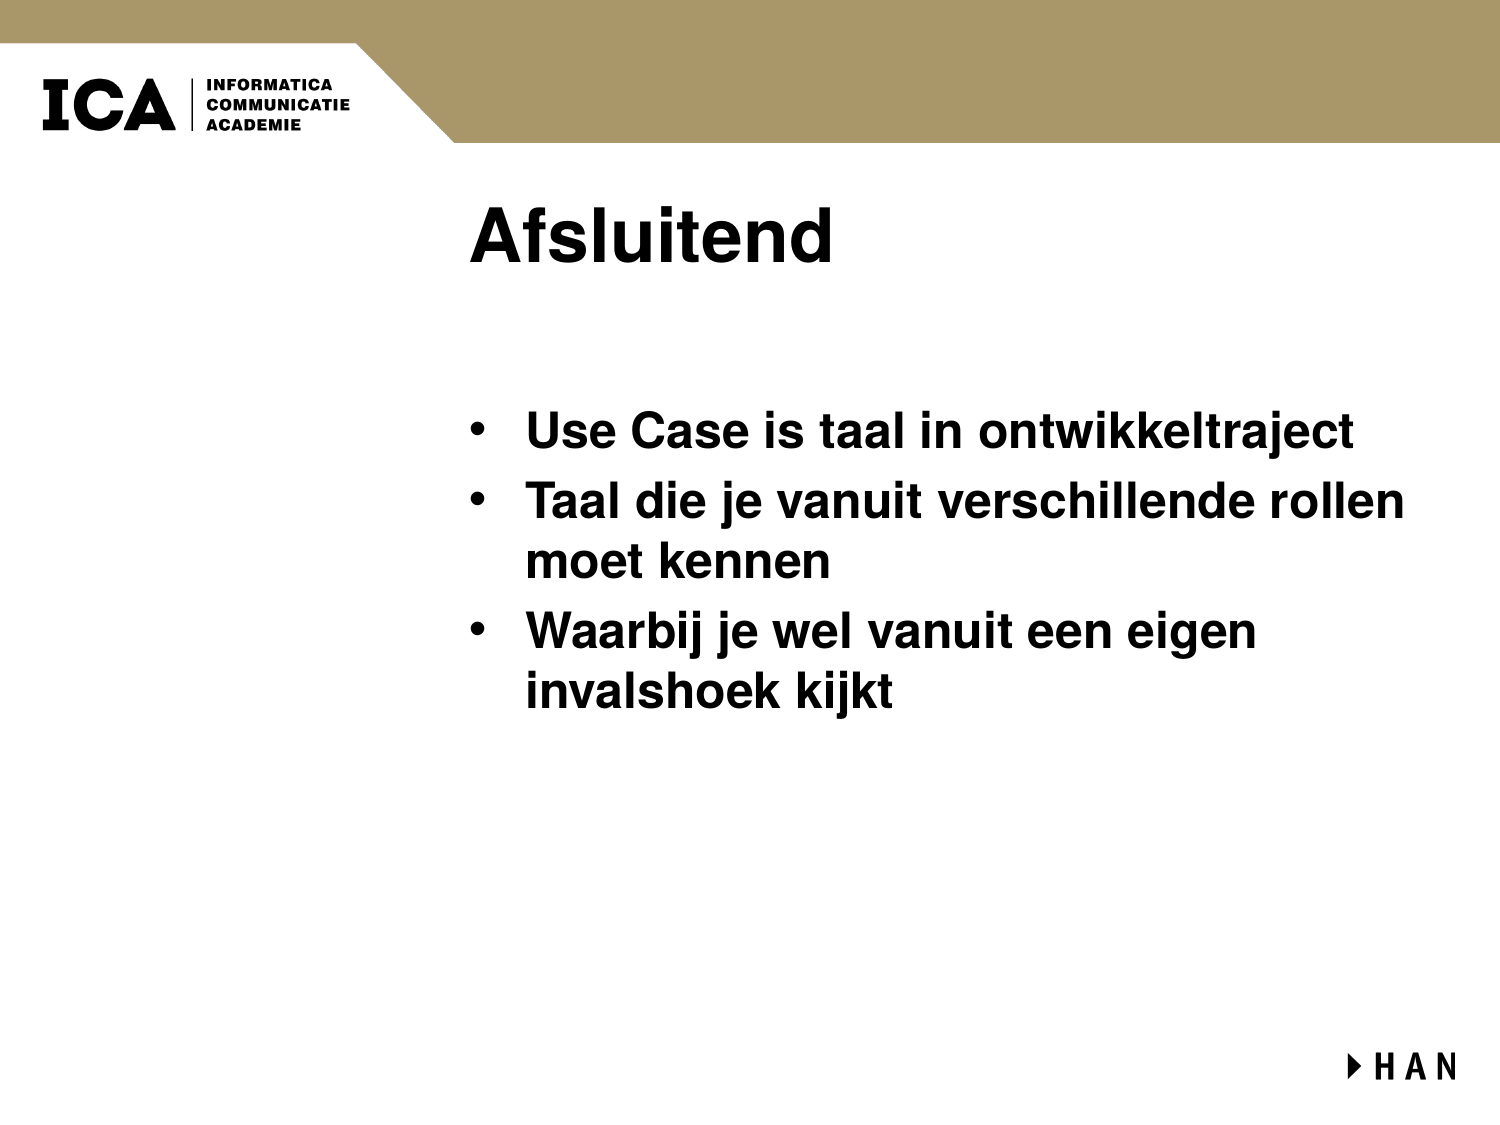

# Afsluitend

Use Case is taal in ontwikkeltraject
Taal die je vanuit verschillende rollen moet kennen
Waarbij je wel vanuit een eigen invalshoek kijkt